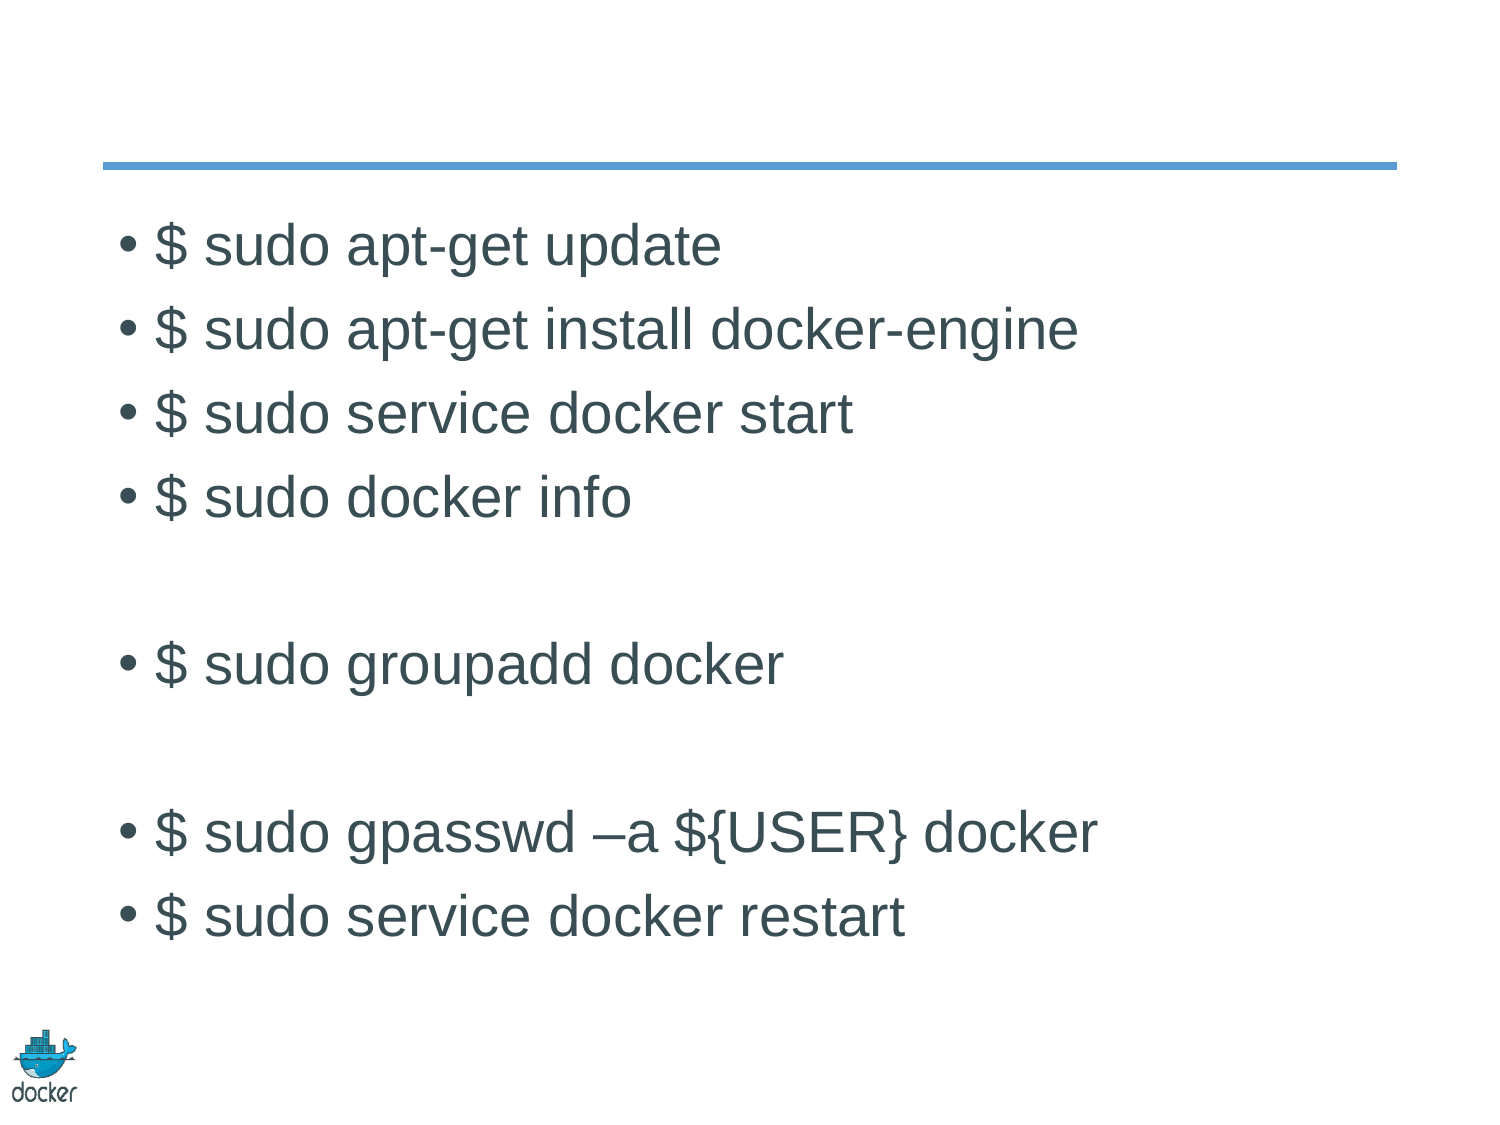

#
$ sudo apt-get update
$ sudo apt-get install docker-engine
$ sudo service docker start
$ sudo docker info

$ sudo groupadd docker

$ sudo gpasswd –a ${USER} docker
$ sudo service docker restart